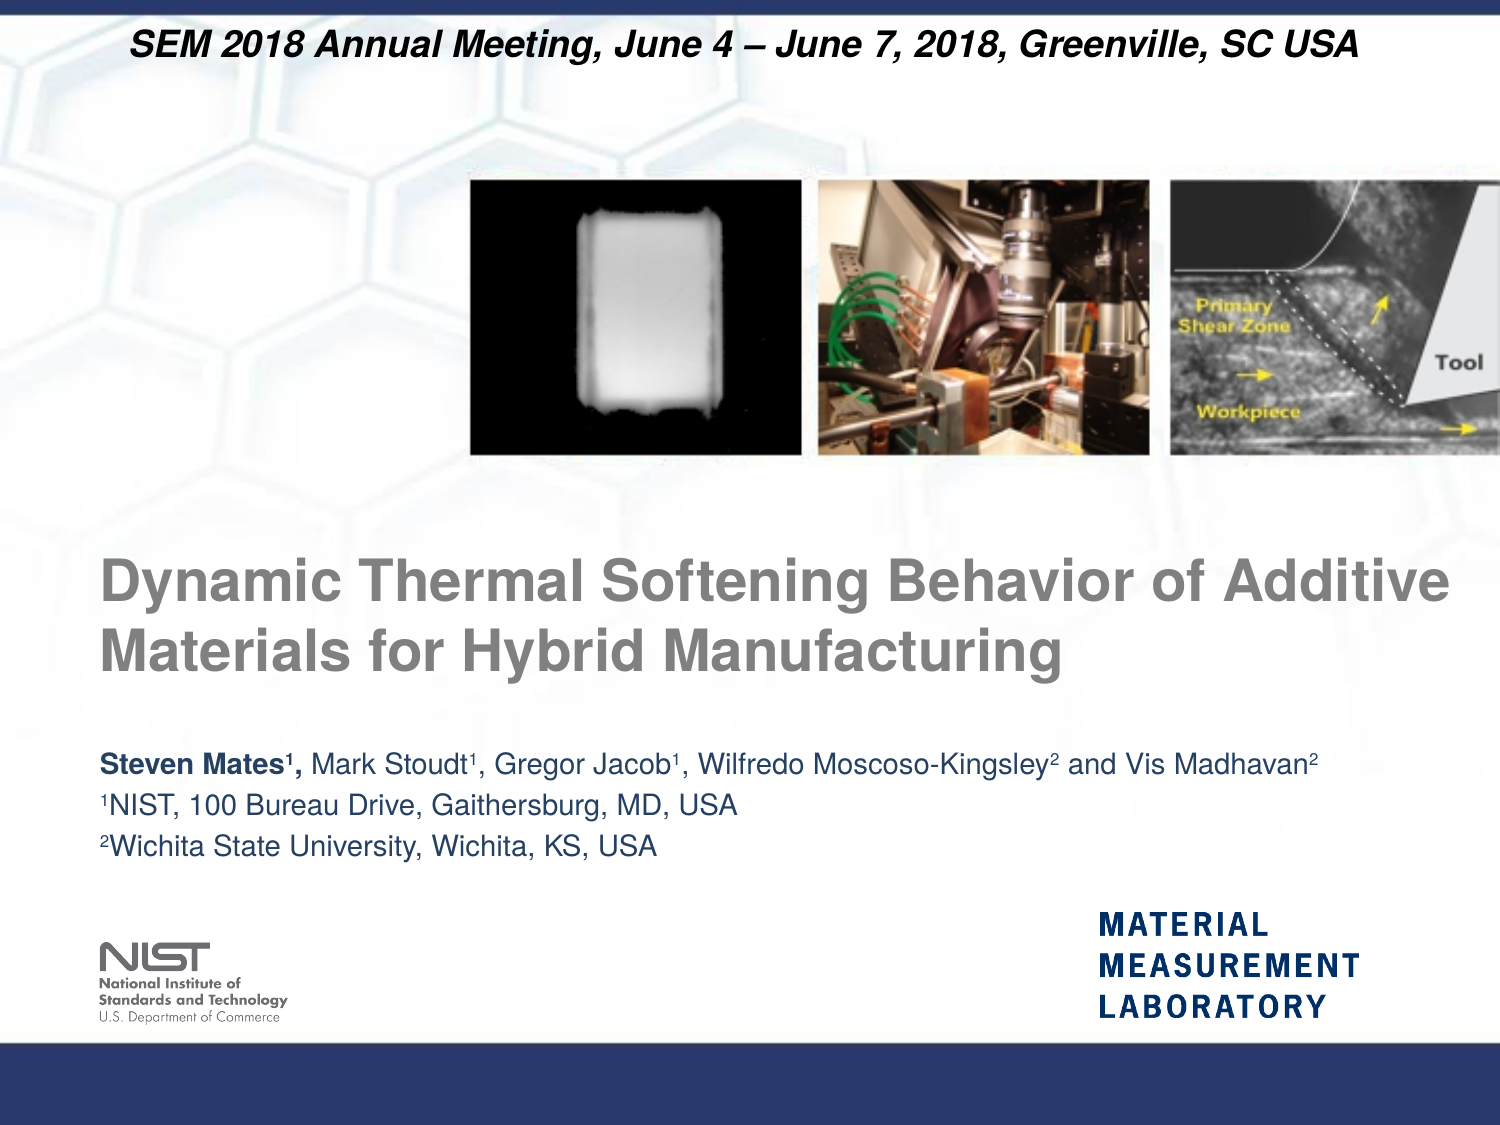

SEM 2018 Annual Meeting, June 4 – June 7, 2018, Greenville, SC USA
Dynamic Thermal Softening Behavior of Additive Materials for Hybrid Manufacturing
Steven Mates1, Mark Stoudt1, Gregor Jacob1, Wilfredo Moscoso-Kingsley2 and Vis Madhavan2
1NIST, 100 Bureau Drive, Gaithersburg, MD, USA
2Wichita State University, Wichita, KS, USA